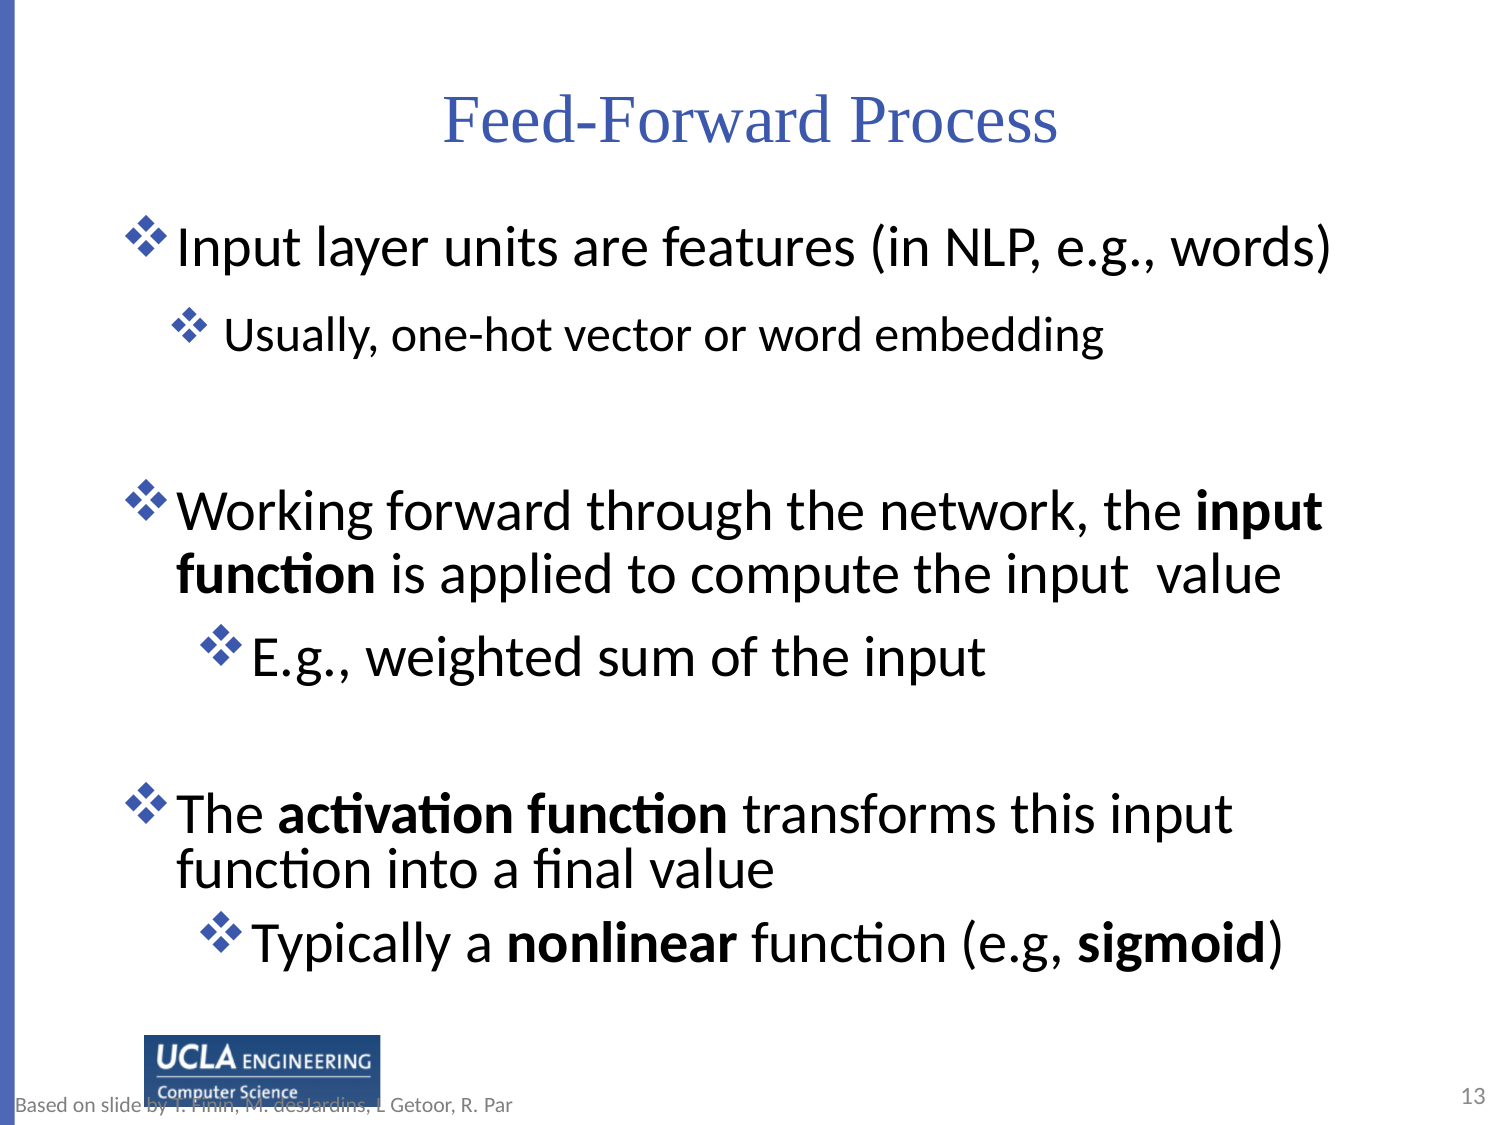

# Feed-Forward Process
Input layer units are features (in NLP, e.g., words)
Usually, one-hot vector or word embedding

Working forward through the network, the input  function is applied to compute the input  value
E.g., weighted sum of the input

The activation function transforms this input  function into a ﬁnal value
Typically a nonlinear function (e.g, sigmoid)

13
Based on slide by T. Finin, M. desJardins, L Getoor, R. Par